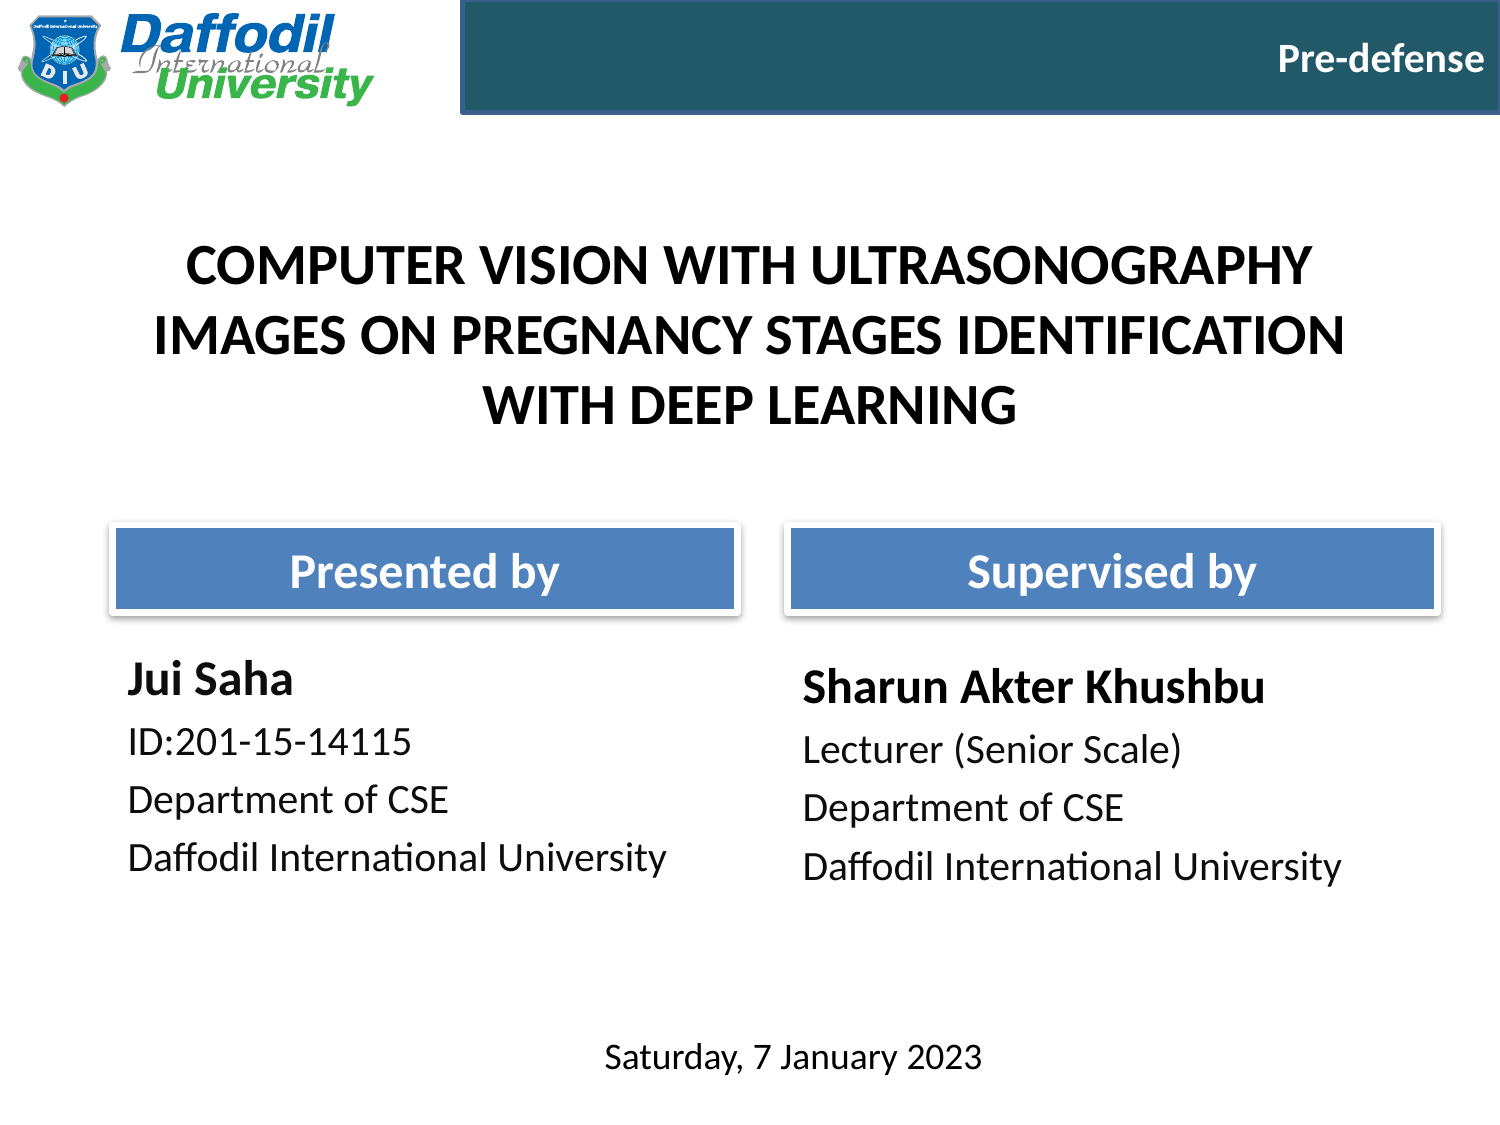

# COMPUTER VISION WITH ULTRASONOGRAPHY IMAGES ON PREGNANCY STAGES IDENTIFICATION WITH DEEP LEARNING
Jui Saha
ID:201-15-14115
Department of CSE
Daffodil International University
Sharun Akter Khushbu
Lecturer (Senior Scale)
Department of CSE
Daffodil International University
Saturday, 7 January 2023